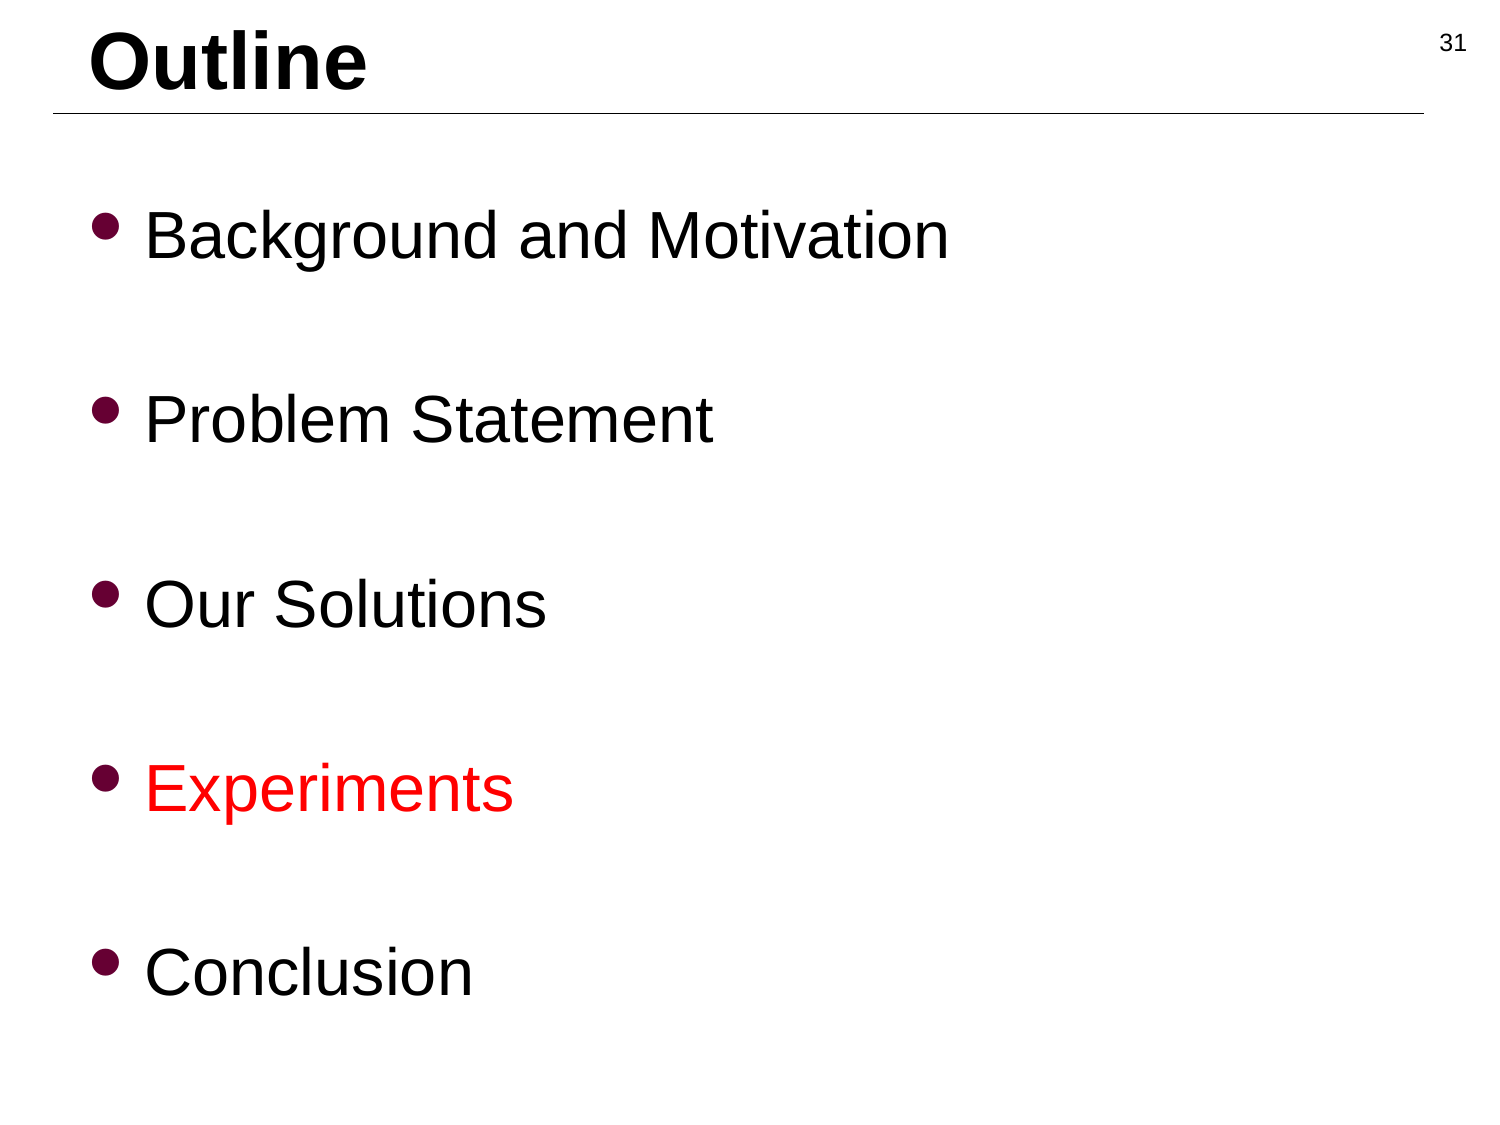

# Outline
31
Background and Motivation
Problem Statement
Our Solutions
Experiments
Conclusion